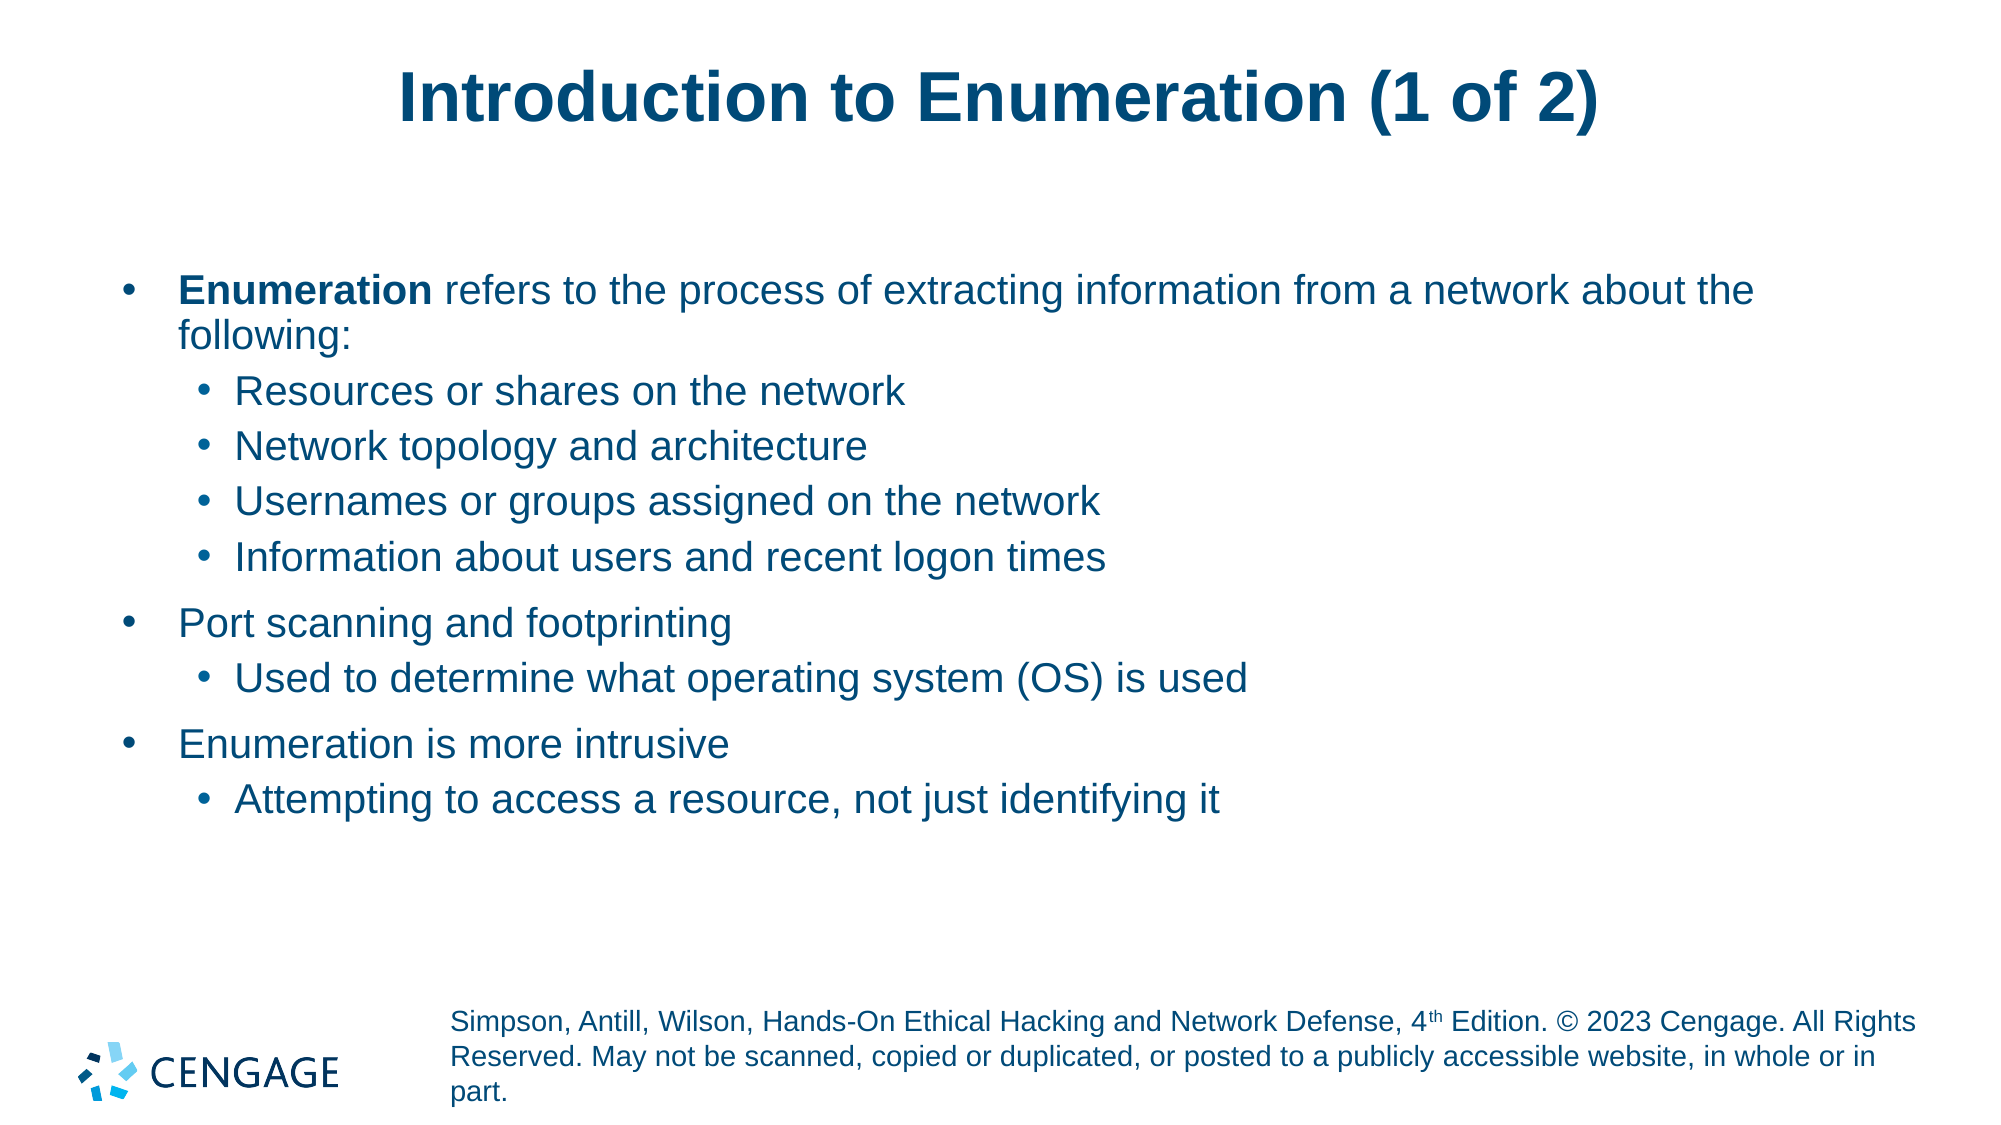

# Introduction to Enumeration (1 of 2)
Enumeration refers to the process of extracting information from a network about the following:
Resources or shares on the network
Network topology and architecture
Usernames or groups assigned on the network
Information about users and recent logon times
Port scanning and footprinting
Used to determine what operating system (OS) is used
Enumeration is more intrusive
Attempting to access a resource, not just identifying it